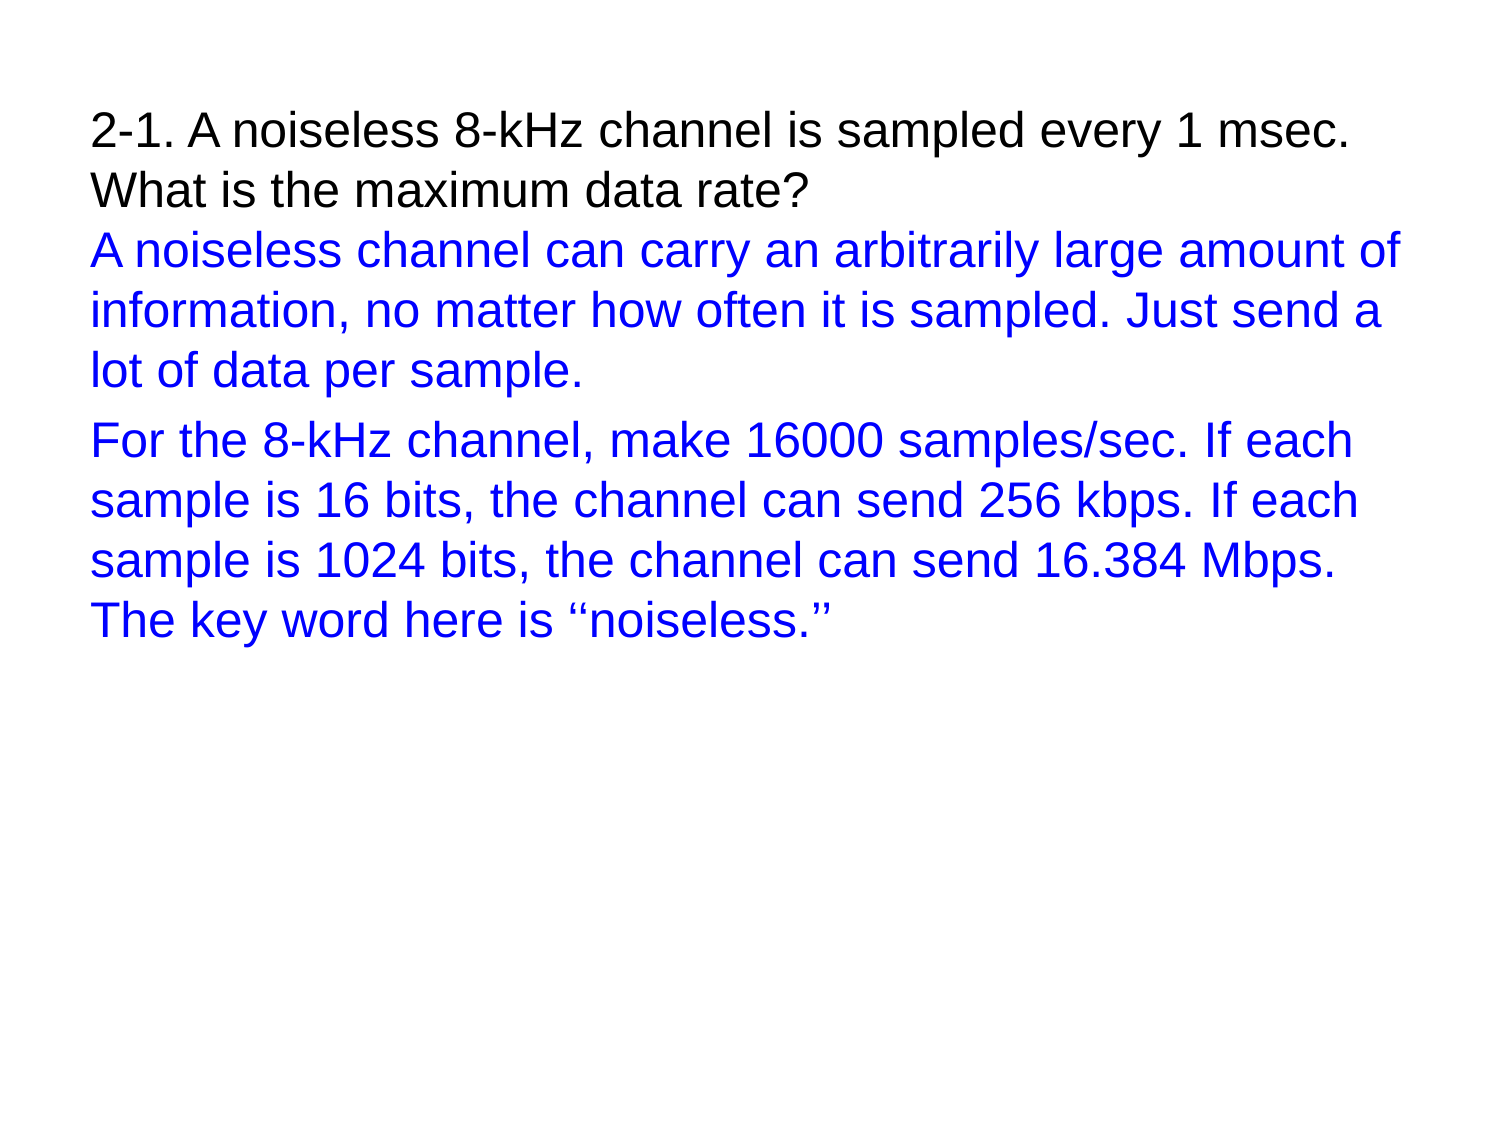

2-1. A noiseless 8-kHz channel is sampled every 1 msec. What is the maximum data rate?
A noiseless channel can carry an arbitrarily large amount of information, no matter how often it is sampled. Just send a lot of data per sample.
For the 8-kHz channel, make 16000 samples/sec. If each sample is 16 bits, the channel can send 256 kbps. If each sample is 1024 bits, the channel can send 16.384 Mbps. The key word here is ‘‘noiseless.’’